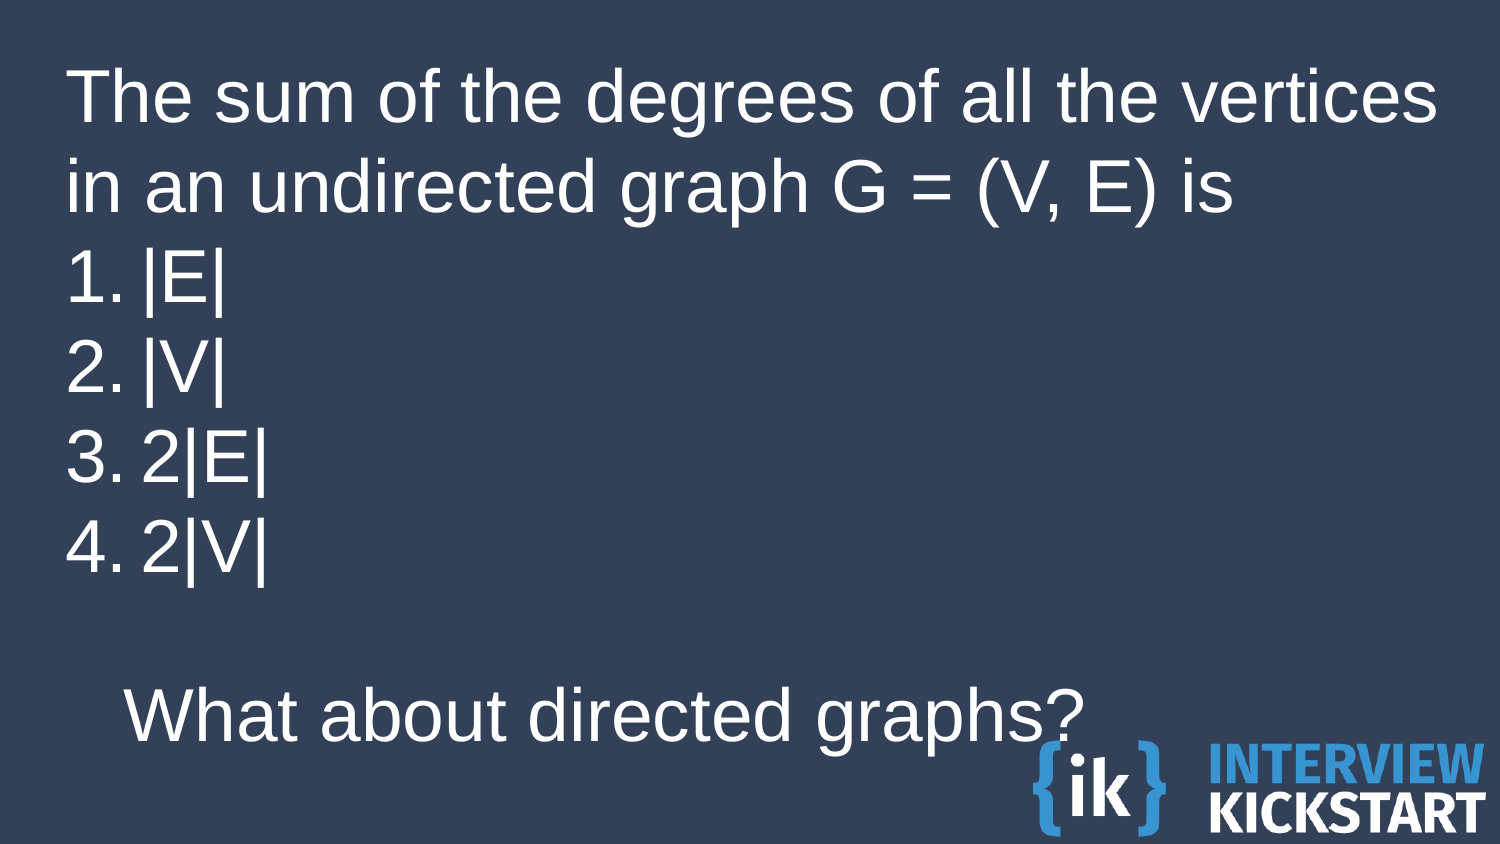

The sum of the degrees of all the vertices in an undirected graph G = (V, E) is
|E|
|V|
2|E|
2|V|
What about directed graphs?